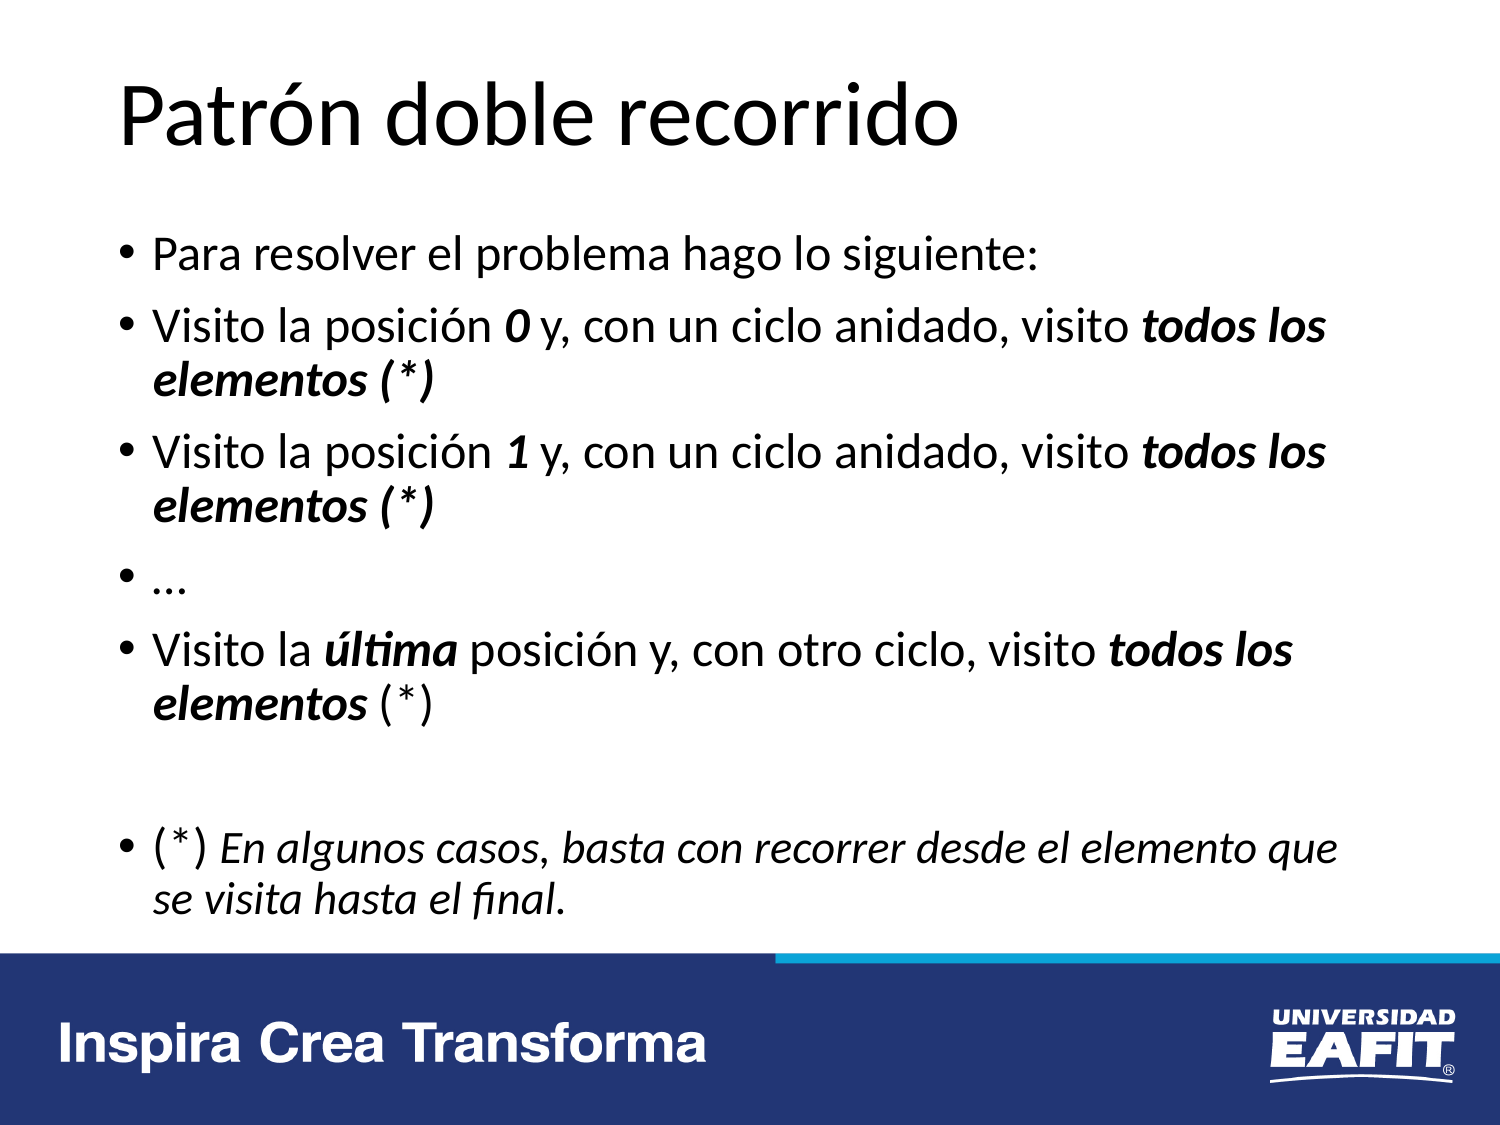

# Patrón doble recorrido
Para resolver el problema hago lo siguiente:
Visito la posición 0 y, con un ciclo anidado, visito todos los elementos (*)
Visito la posición 1 y, con un ciclo anidado, visito todos los elementos (*)
…
Visito la última posición y, con otro ciclo, visito todos los elementos (*)

(*) En algunos casos, basta con recorrer desde el elemento que se visita hasta el final.